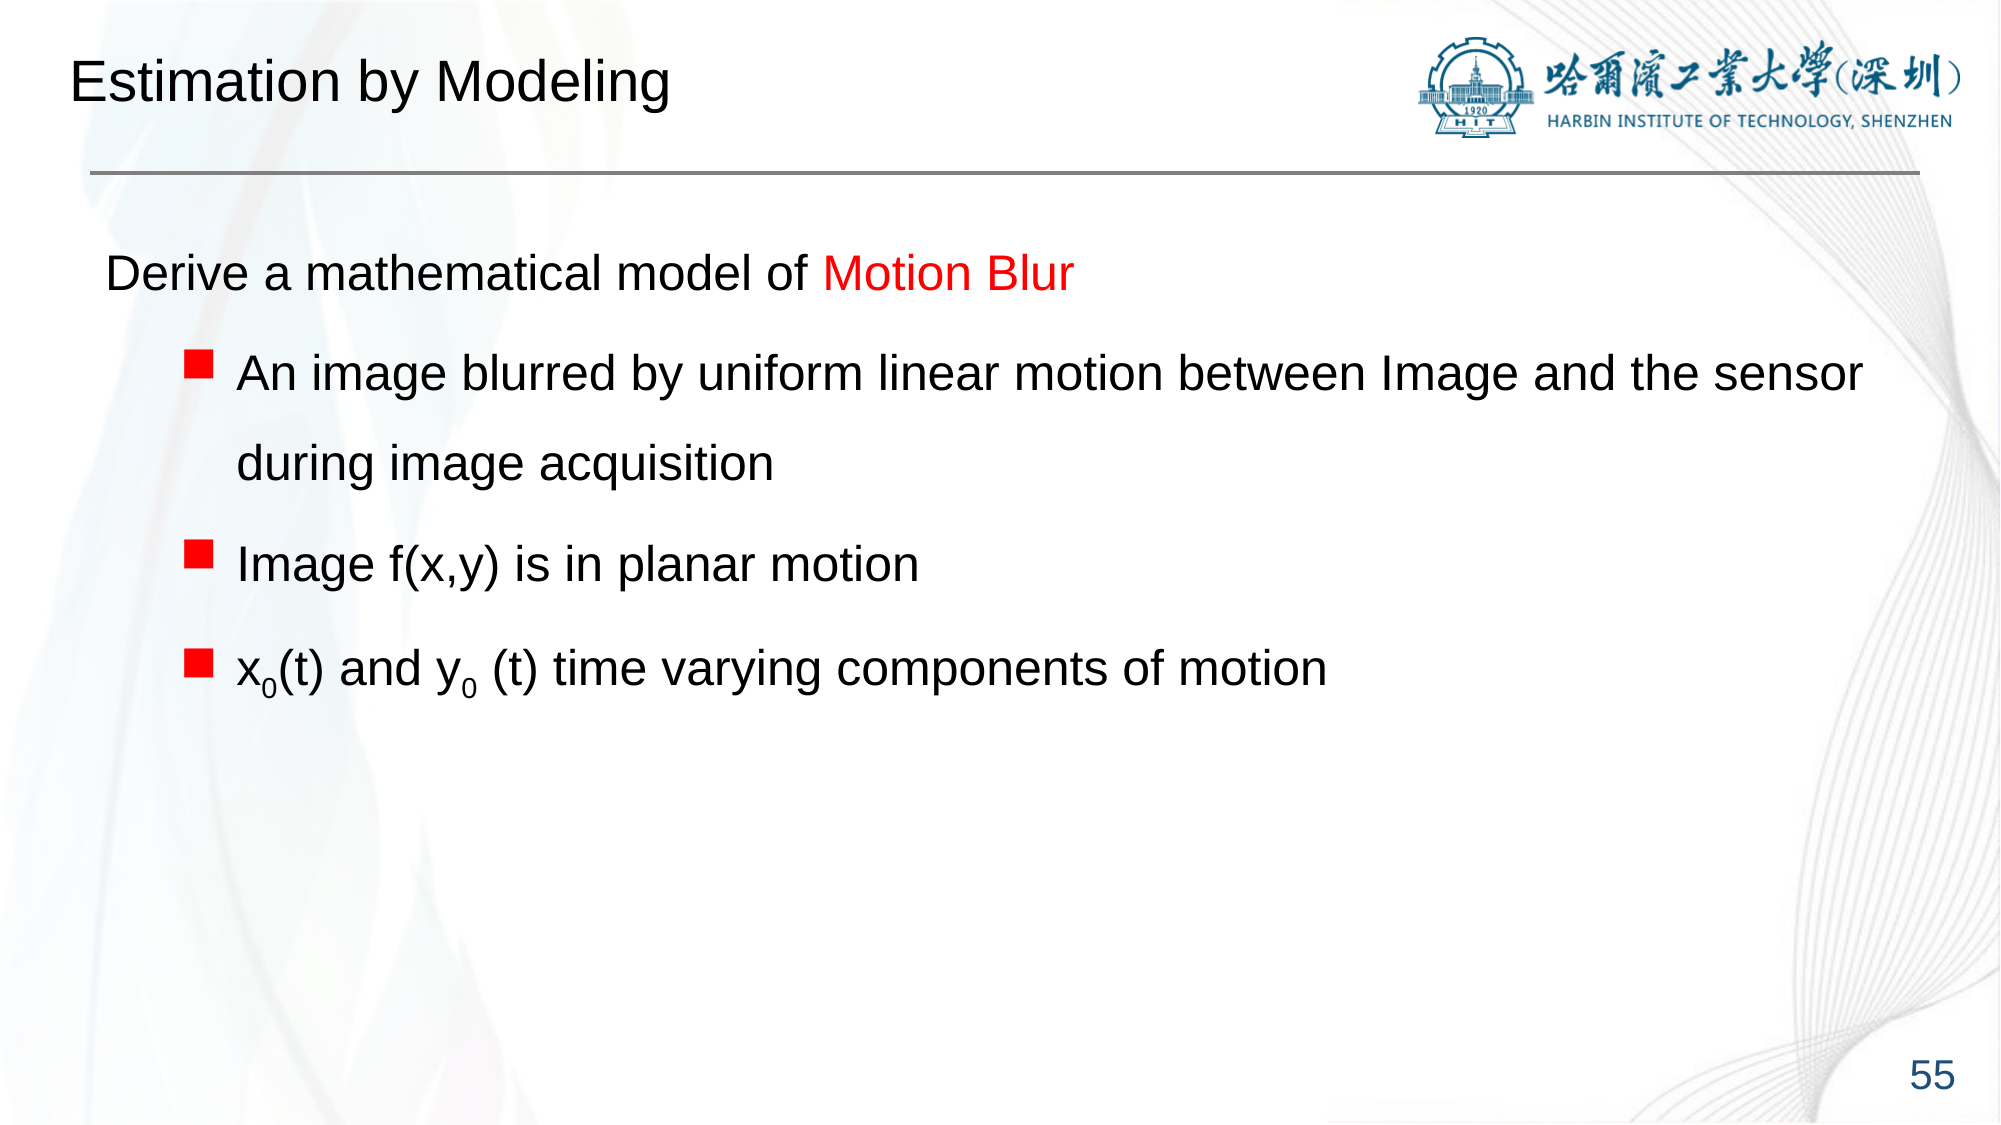

# Estimation by Modeling
Derive a mathematical model of Motion Blur
An image blurred by uniform linear motion between Image and the sensor during image acquisition
Image f(x,y) is in planar motion
x0(t) and y0 (t) time varying components of motion
55